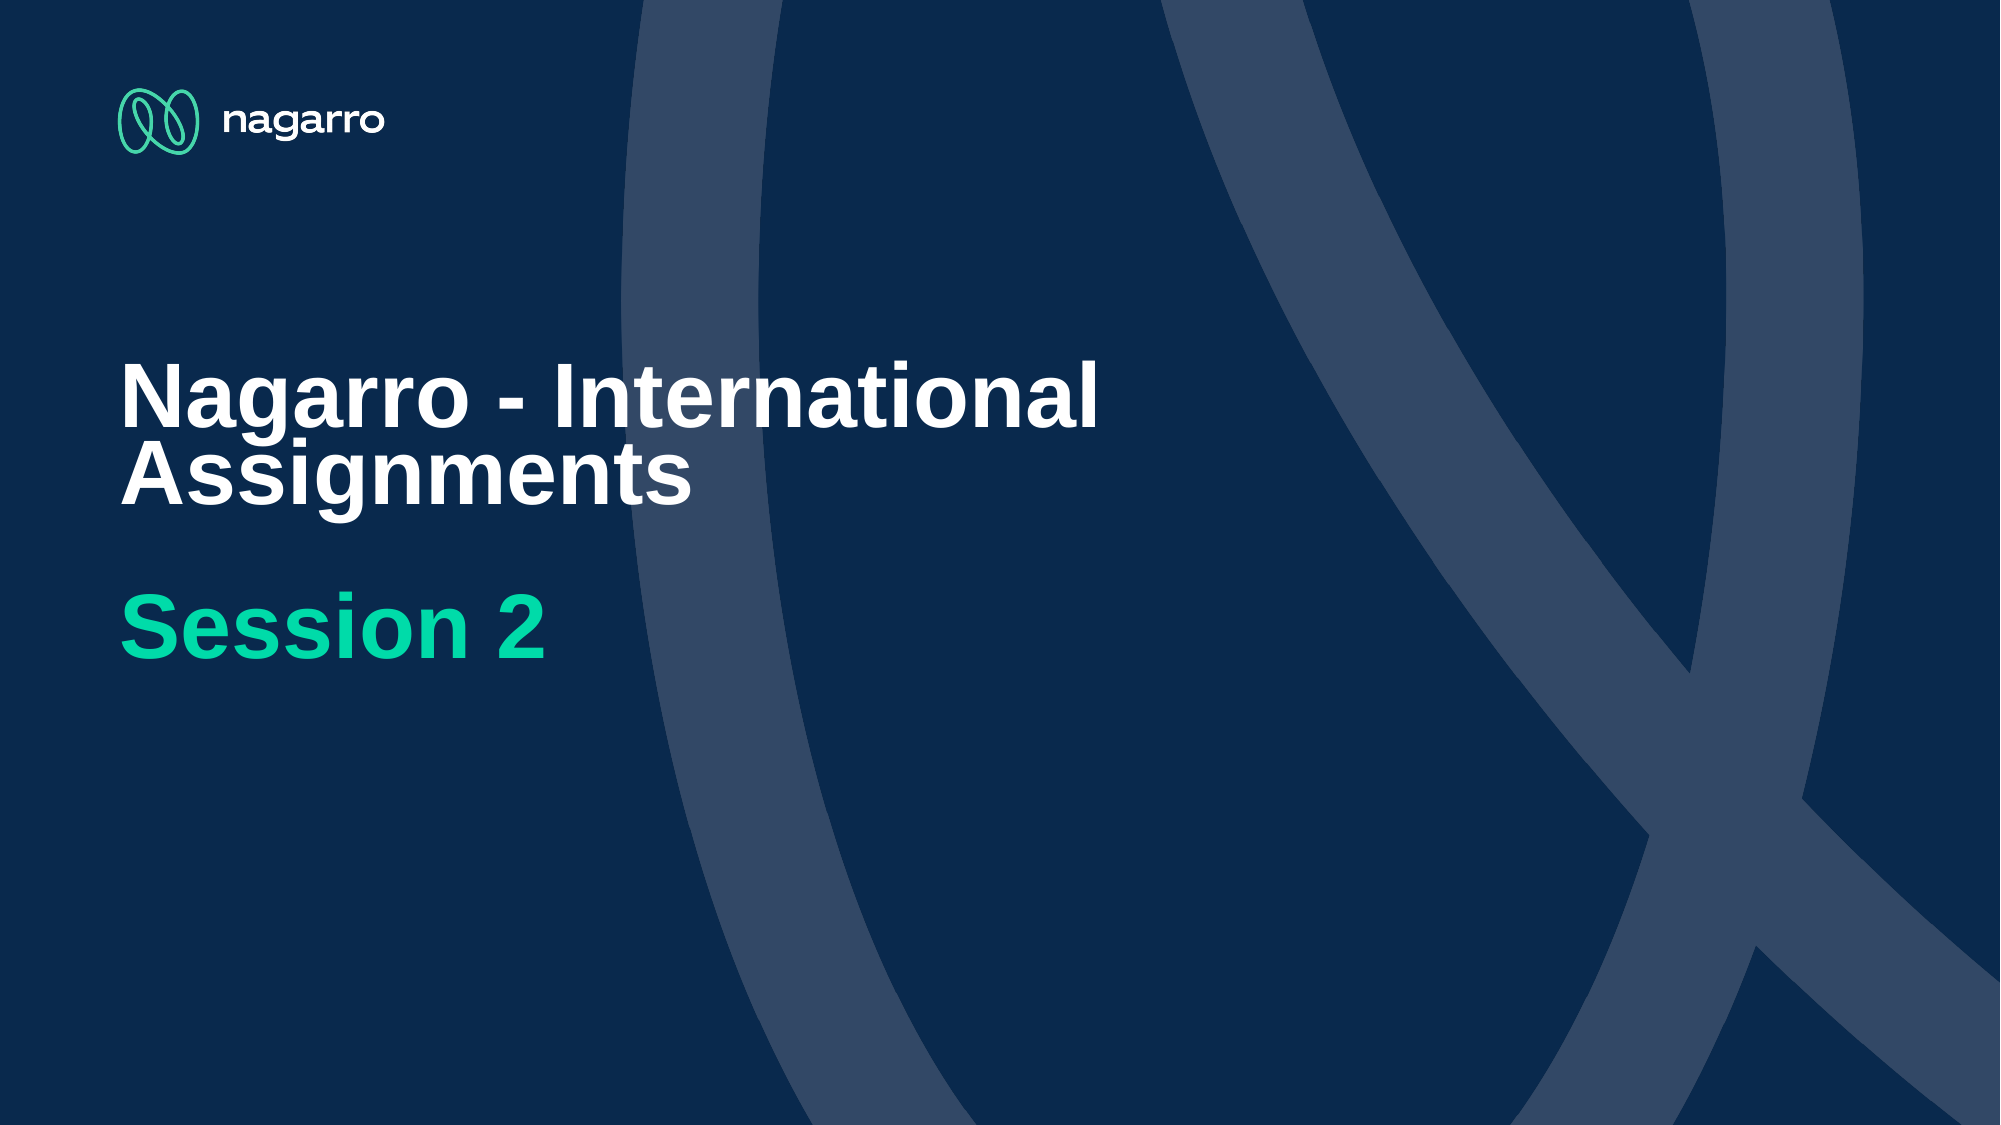

# Nagarro - International Assignments Session 2